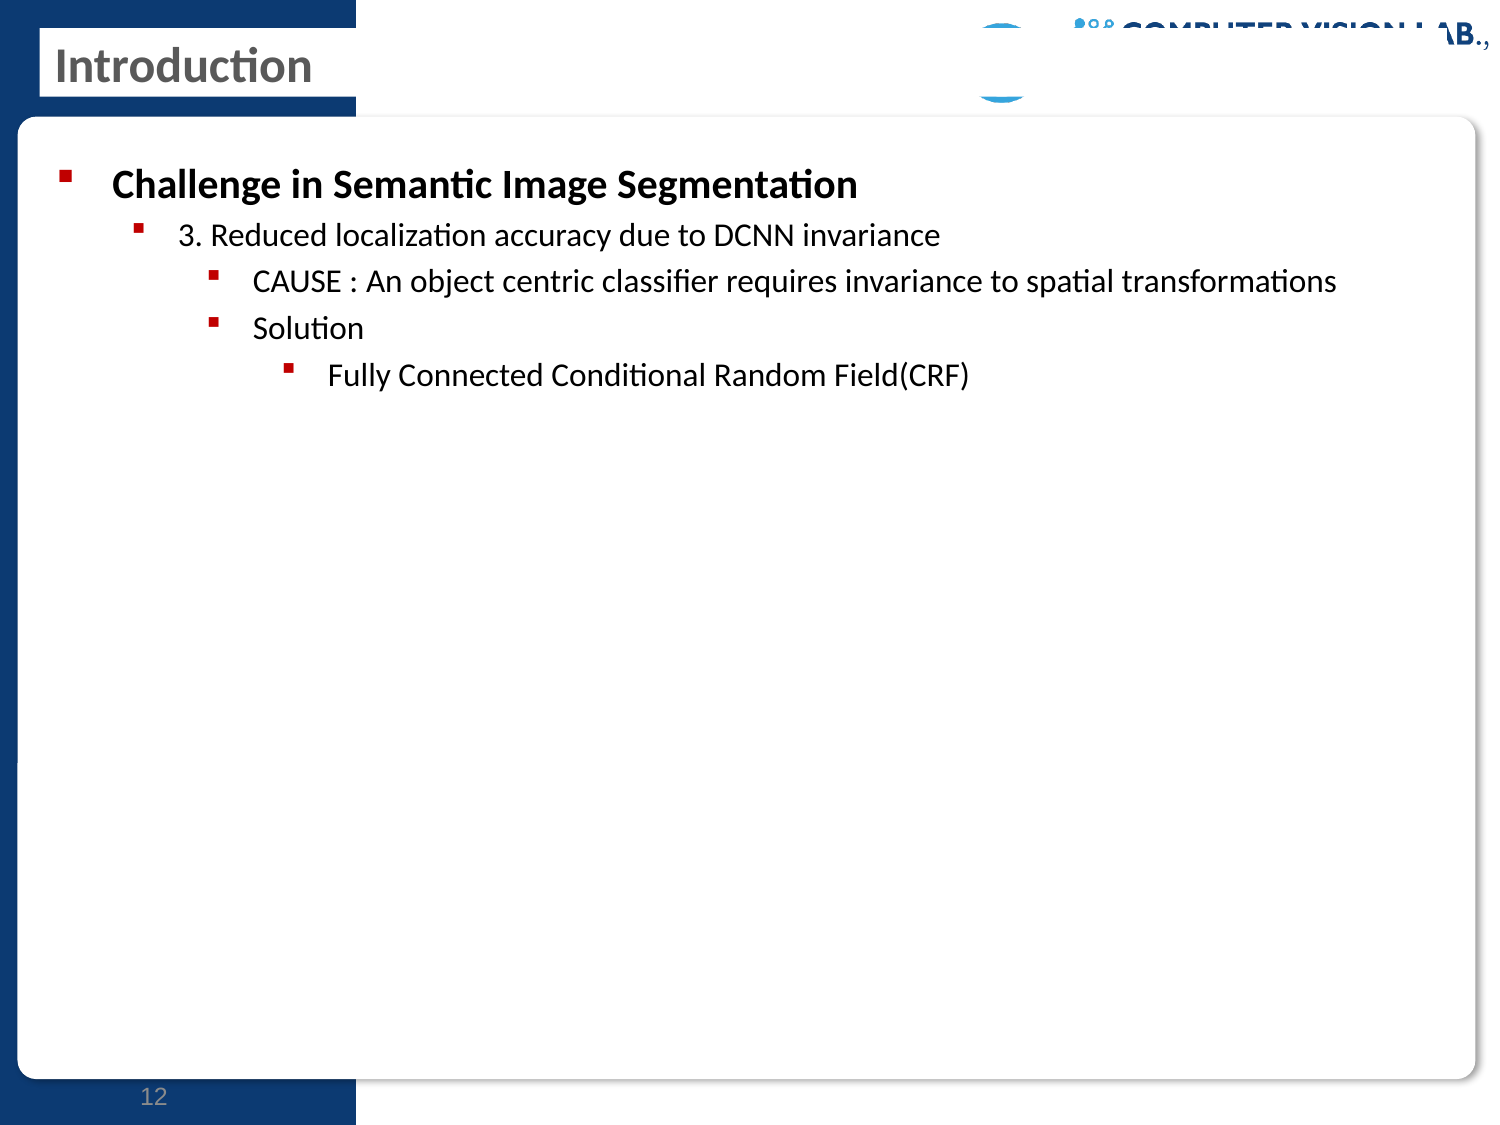

# Introduction
Challenge in Semantic Image Segmentation
3. Reduced localization accuracy due to DCNN invariance
CAUSE : An object centric classifier requires invariance to spatial transformations
Solution
Fully Connected Conditional Random Field(CRF)
12